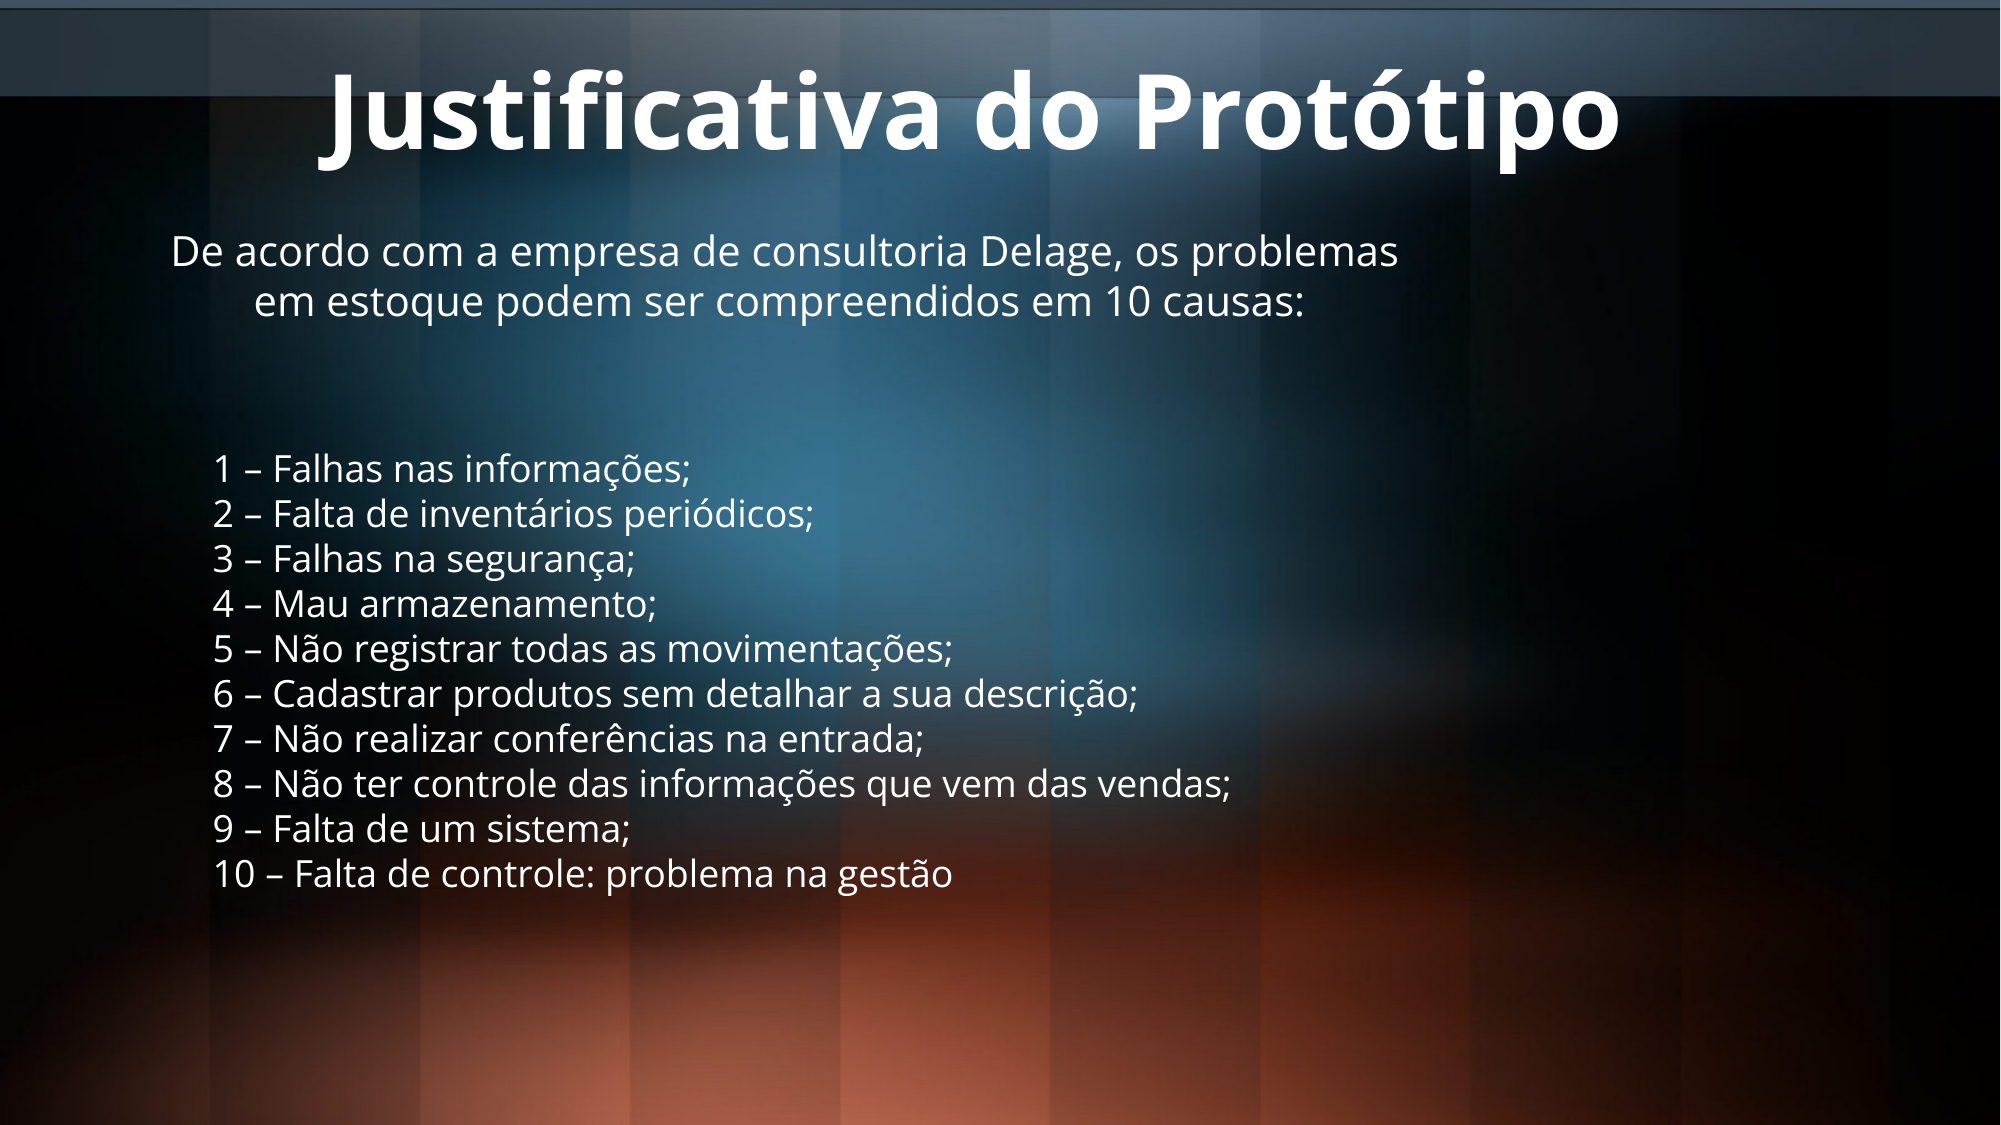

Justificativa do Protótipo
De acordo com a empresa de consultoria Delage, os problemas em estoque podem ser compreendidos em 10 causas:
1 – Falhas nas informações;
2 – Falta de inventários periódicos;
3 – Falhas na segurança;
4 – Mau armazenamento;
5 – Não registrar todas as movimentações;
6 – Cadastrar produtos sem detalhar a sua descrição;
7 – Não realizar conferências na entrada;
8 – Não ter controle das informações que vem das vendas;
9 – Falta de um sistema;
10 – Falta de controle: problema na gestão